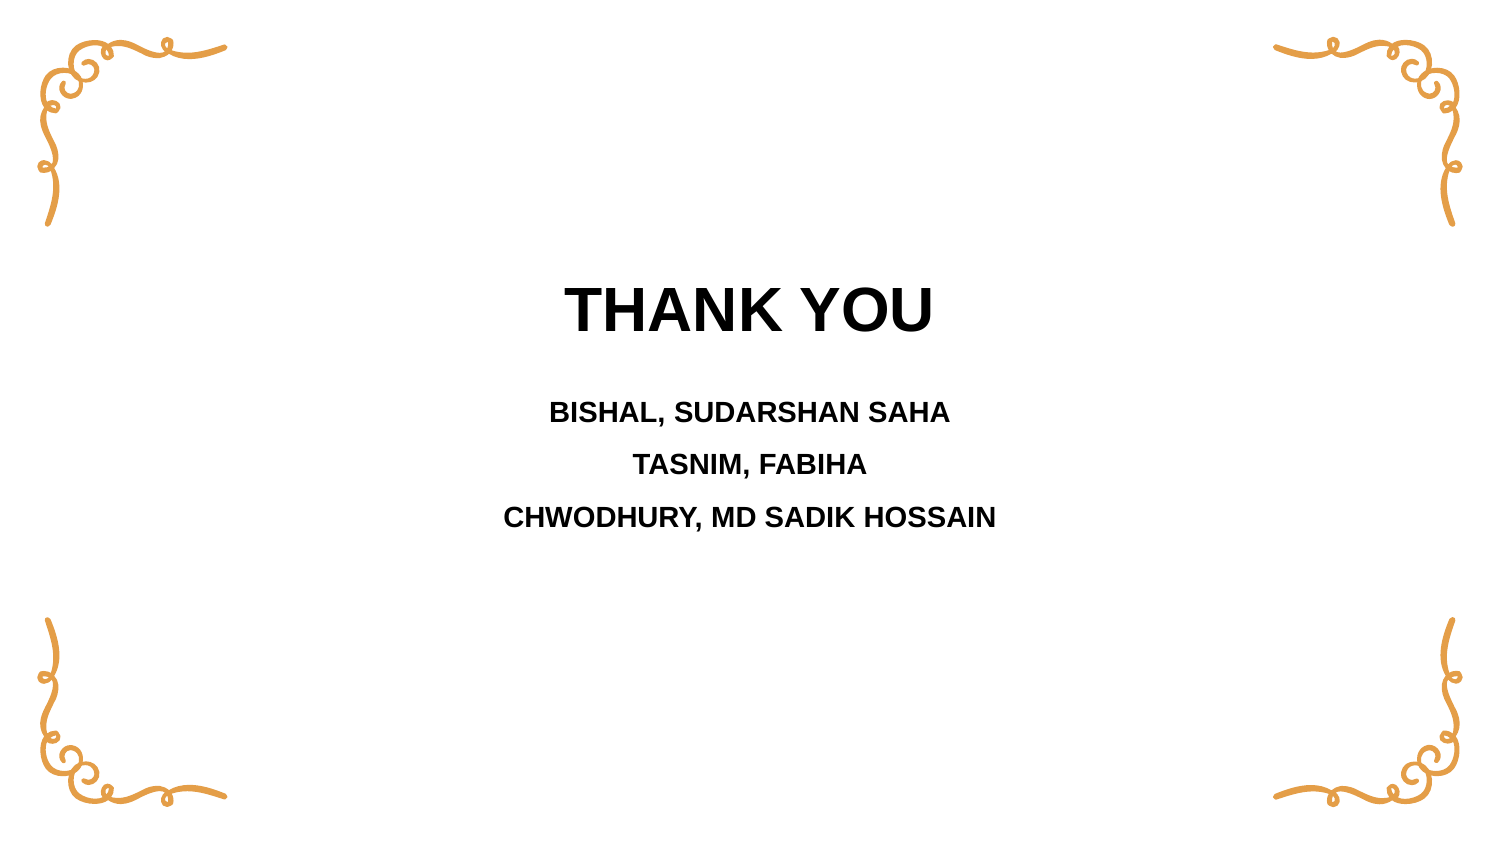

# THANK YOU
BISHAL, SUDARSHAN SAHA
TASNIM, FABIHA
CHWODHURY, MD SADIK HOSSAIN